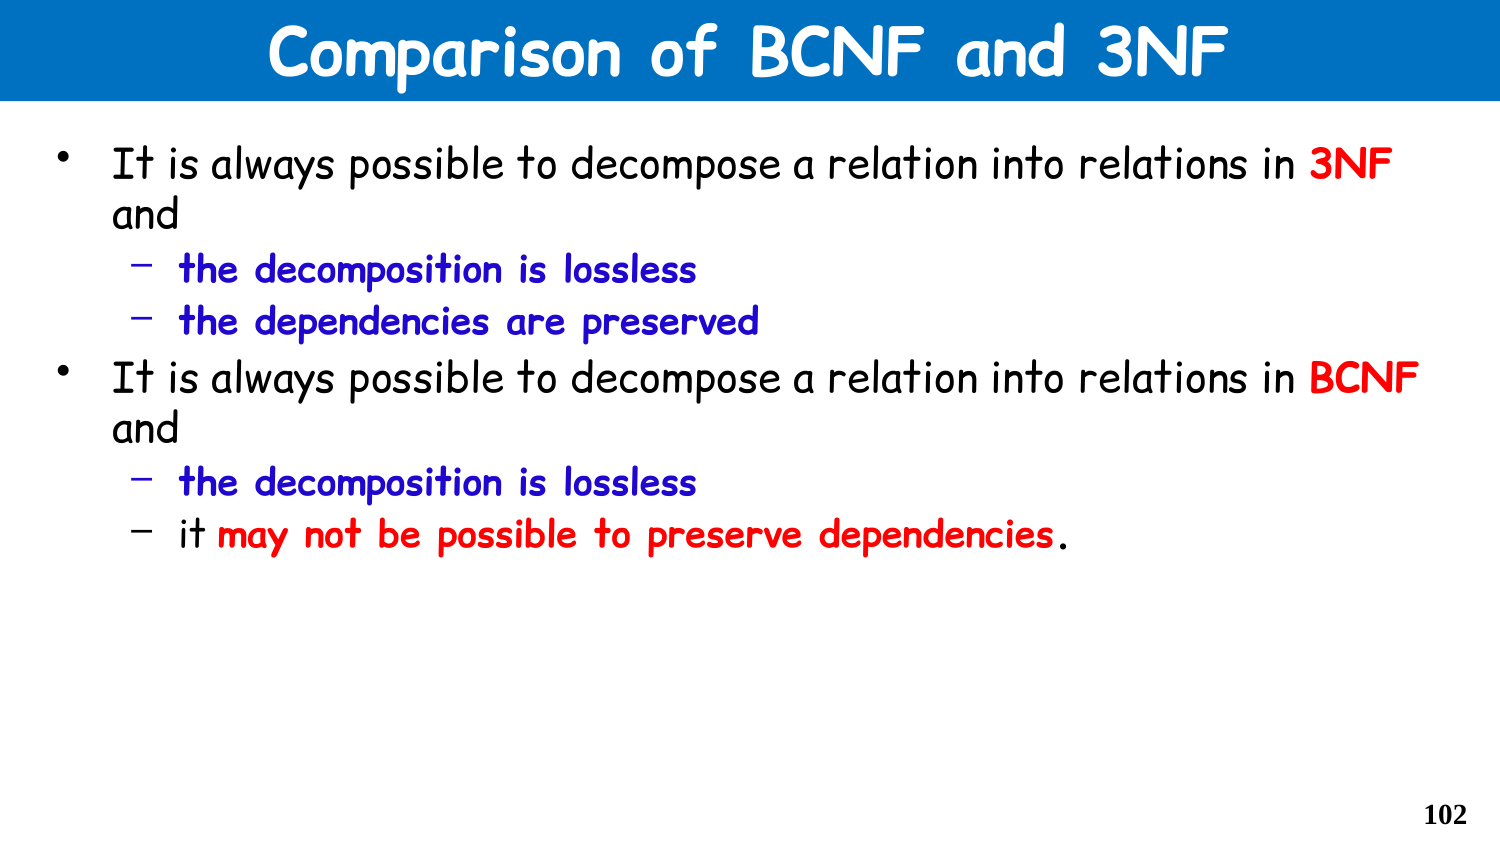

# Comparison of BCNF and 3NF
It is always possible to decompose a relation into relations in 3NF and
the decomposition is lossless
the dependencies are preserved
It is always possible to decompose a relation into relations in BCNF and
the decomposition is lossless
it may not be possible to preserve dependencies.